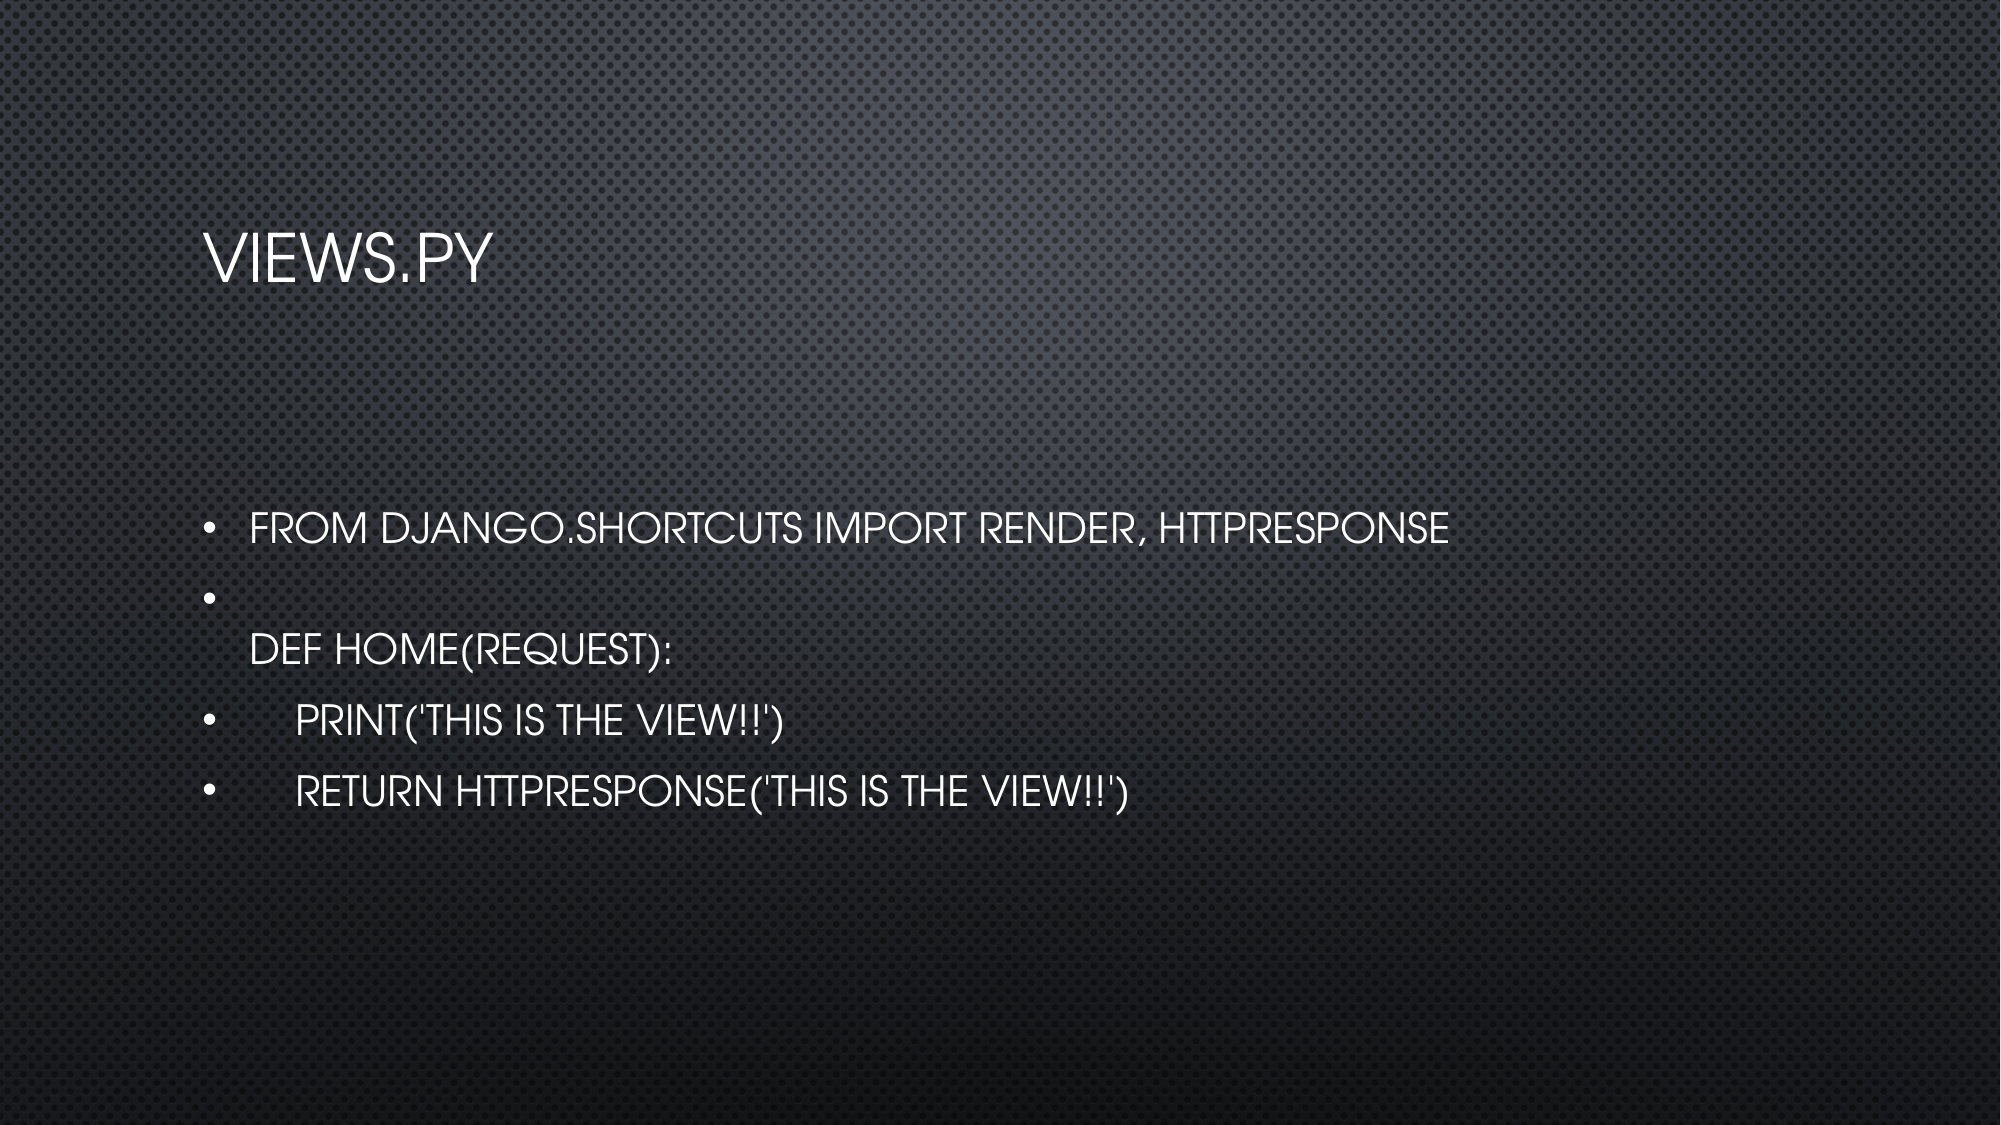

# Views.py
from django.shortcuts import render, HttpResponse
def Home(request):
    print('This is the view!!')
    return HttpResponse('This is the view!!')